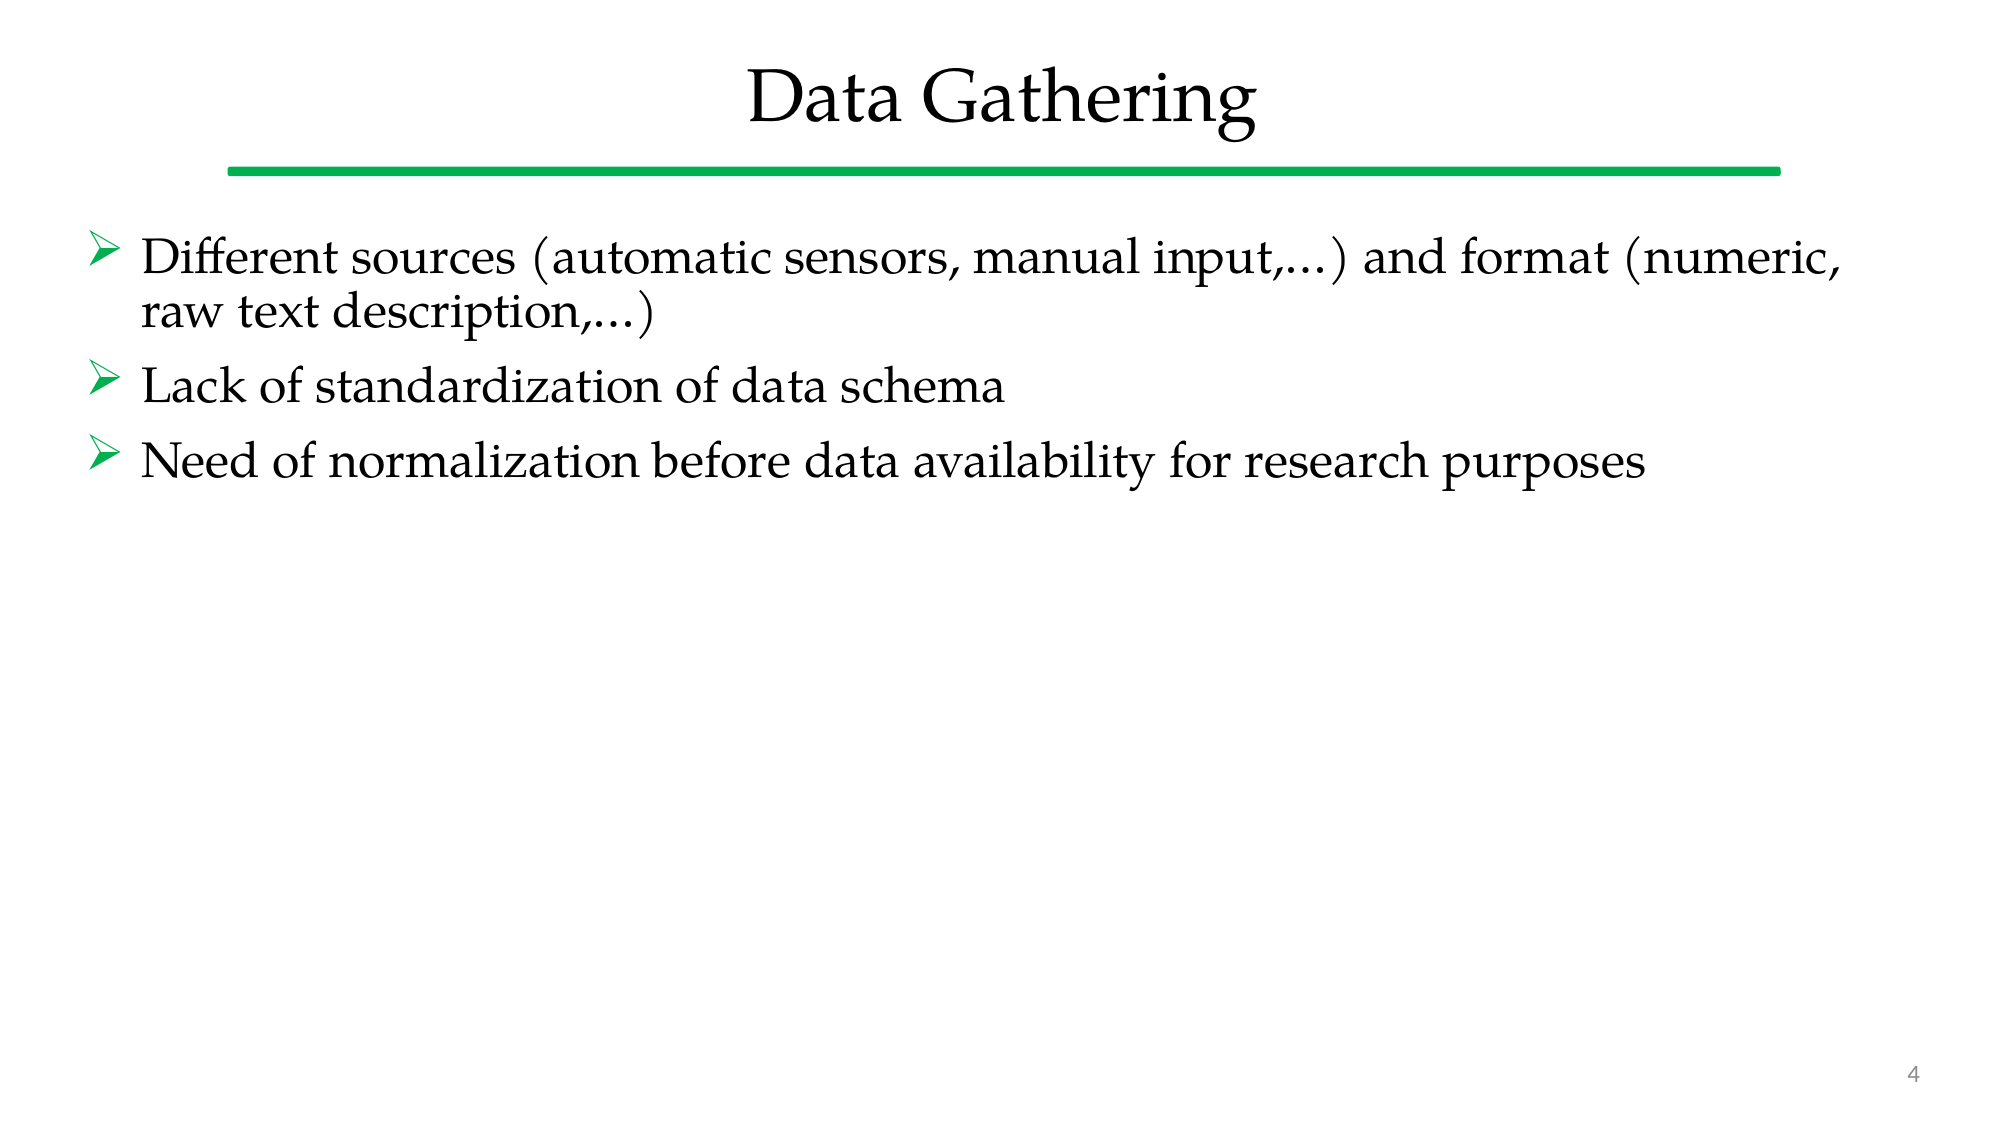

# Data Gathering
Different sources (automatic sensors, manual input,…) and format (numeric, raw text description,…)
Lack of standardization of data schema
Need of normalization before data availability for research purposes

4